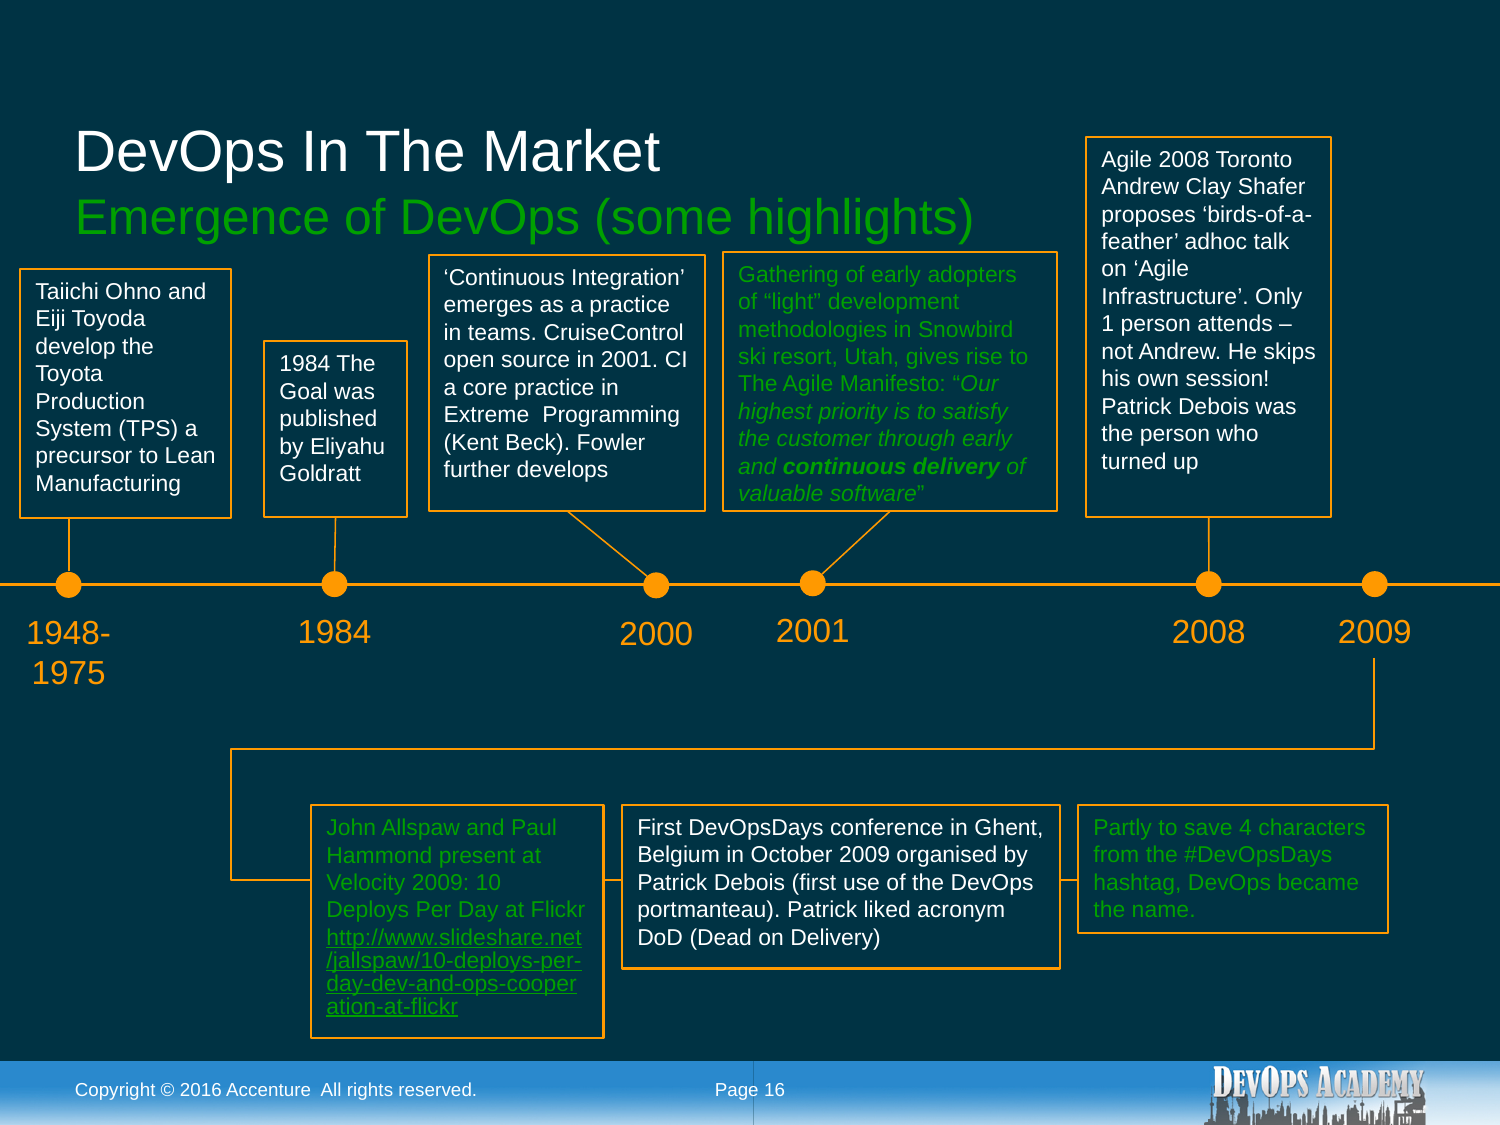

# DevOps In The Market
Agile 2008 Toronto Andrew Clay Shafer proposes ‘birds-of-a-feather’ adhoc talk on ‘Agile Infrastructure’. Only 1 person attends – not Andrew. He skips his own session! Patrick Debois was the person who turned up
Emergence of DevOps (some highlights)

Gathering of early adopters of “light” development methodologies in Snowbird ski resort, Utah, gives rise to The Agile Manifesto: “Our highest priority is to satisfy the customer through early and continuous delivery of valuable software”
‘Continuous Integration’ emerges as a practice in teams. CruiseControl open source in 2001. CI a core practice in Extreme  Programming (Kent Beck). Fowler further develops
Taiichi Ohno and Eiji Toyoda develop the Toyota Production System (TPS) a precursor to Lean Manufacturing
1984 The Goal was published by Eliyahu Goldratt

2001

1984

2008

2009

1948-1975

2000

John Allspaw and Paul Hammond present at Velocity 2009: 10 Deploys Per Day at Flickr
http://www.slideshare.net/jallspaw/10-deploys-per-day-dev-and-ops-cooperation-at-flickr
Partly to save 4 characters from the #DevOpsDays hashtag, DevOps became the name.
First DevOpsDays conference in Ghent, Belgium in October 2009 organised by Patrick Debois (first use of the DevOps portmanteau). Patrick liked acronym DoD (Dead on Delivery)
Copyright © 2016 Accenture  All rights reserved.
Page 16